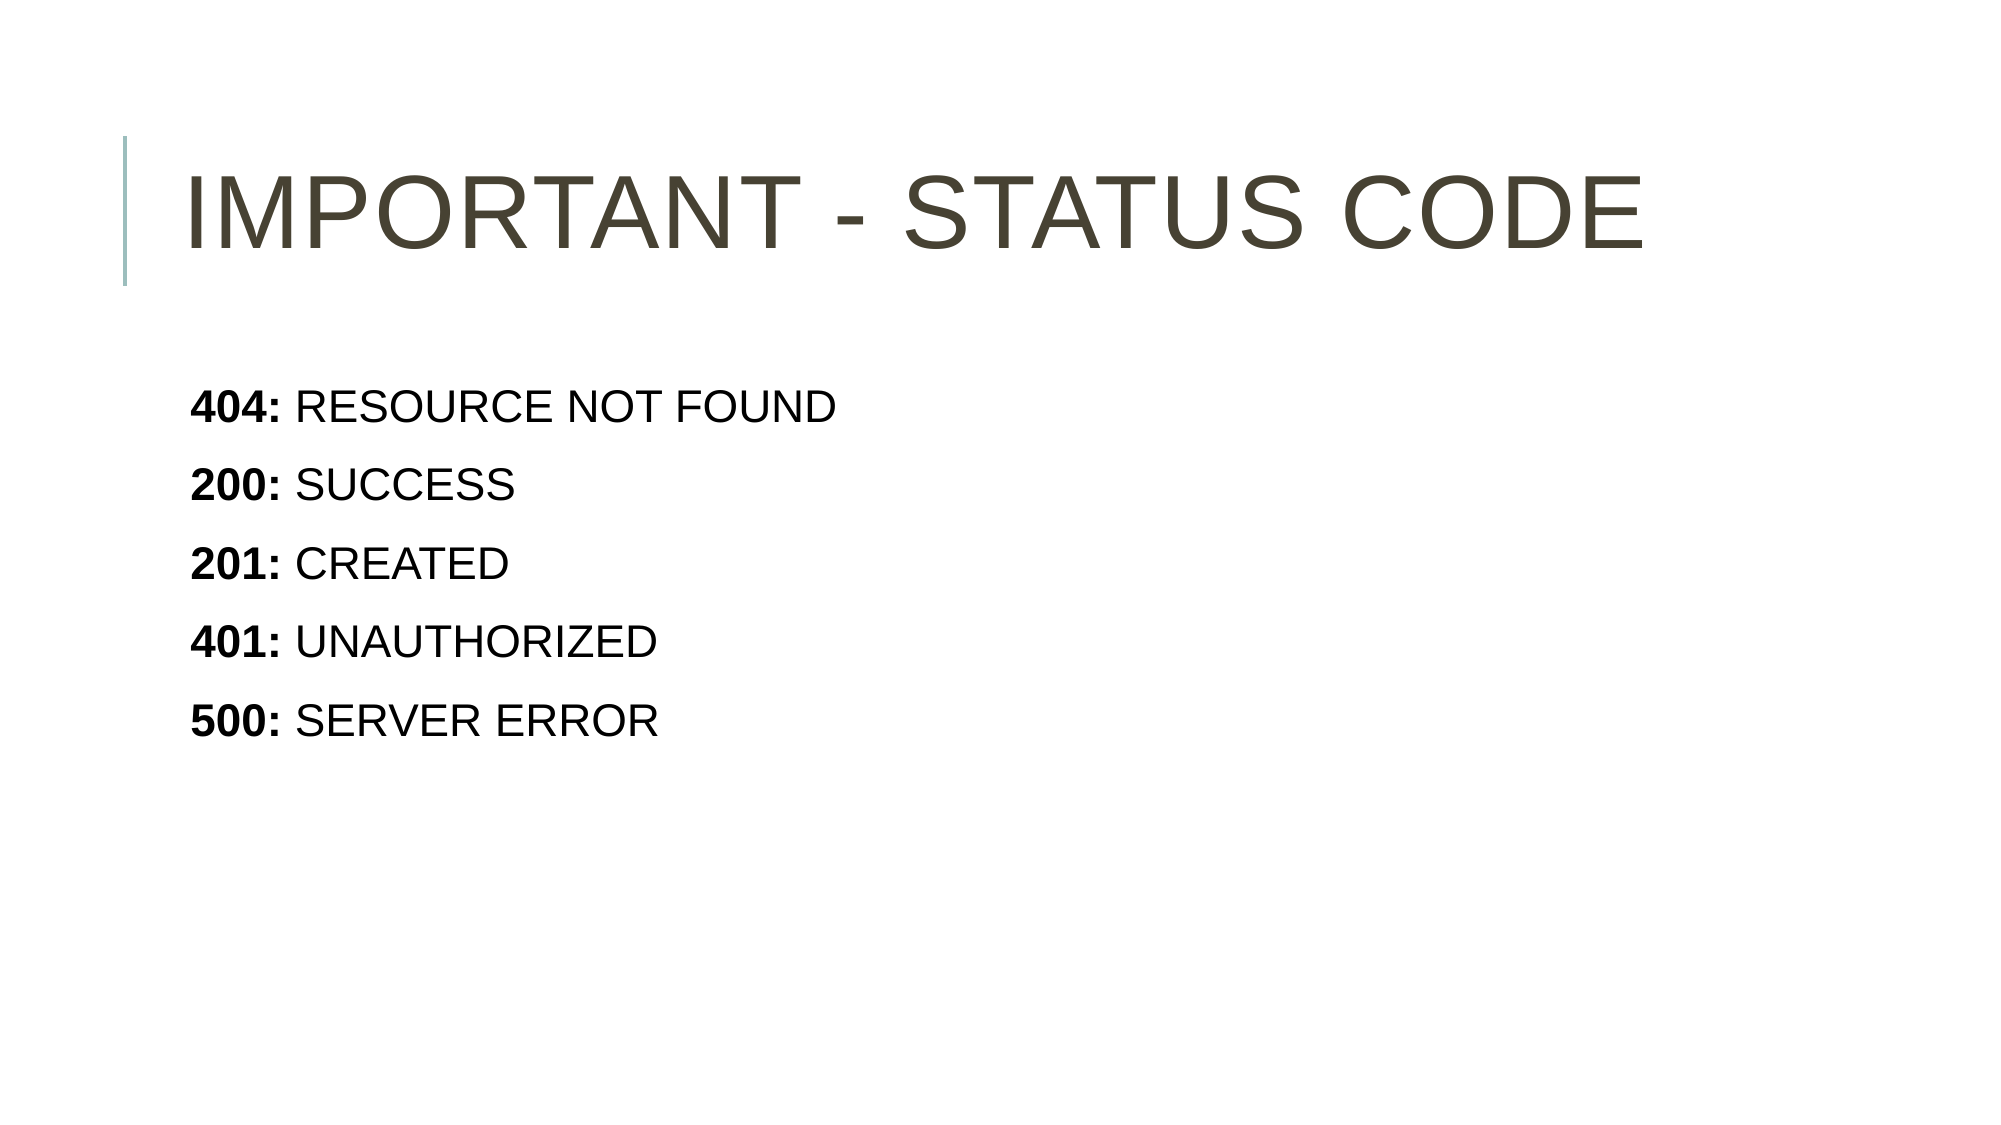

# Important - Status Code
404: RESOURCE NOT FOUND
200: SUCCESS
201: CREATED
401: UNAUTHORIZED
500: SERVER ERROR